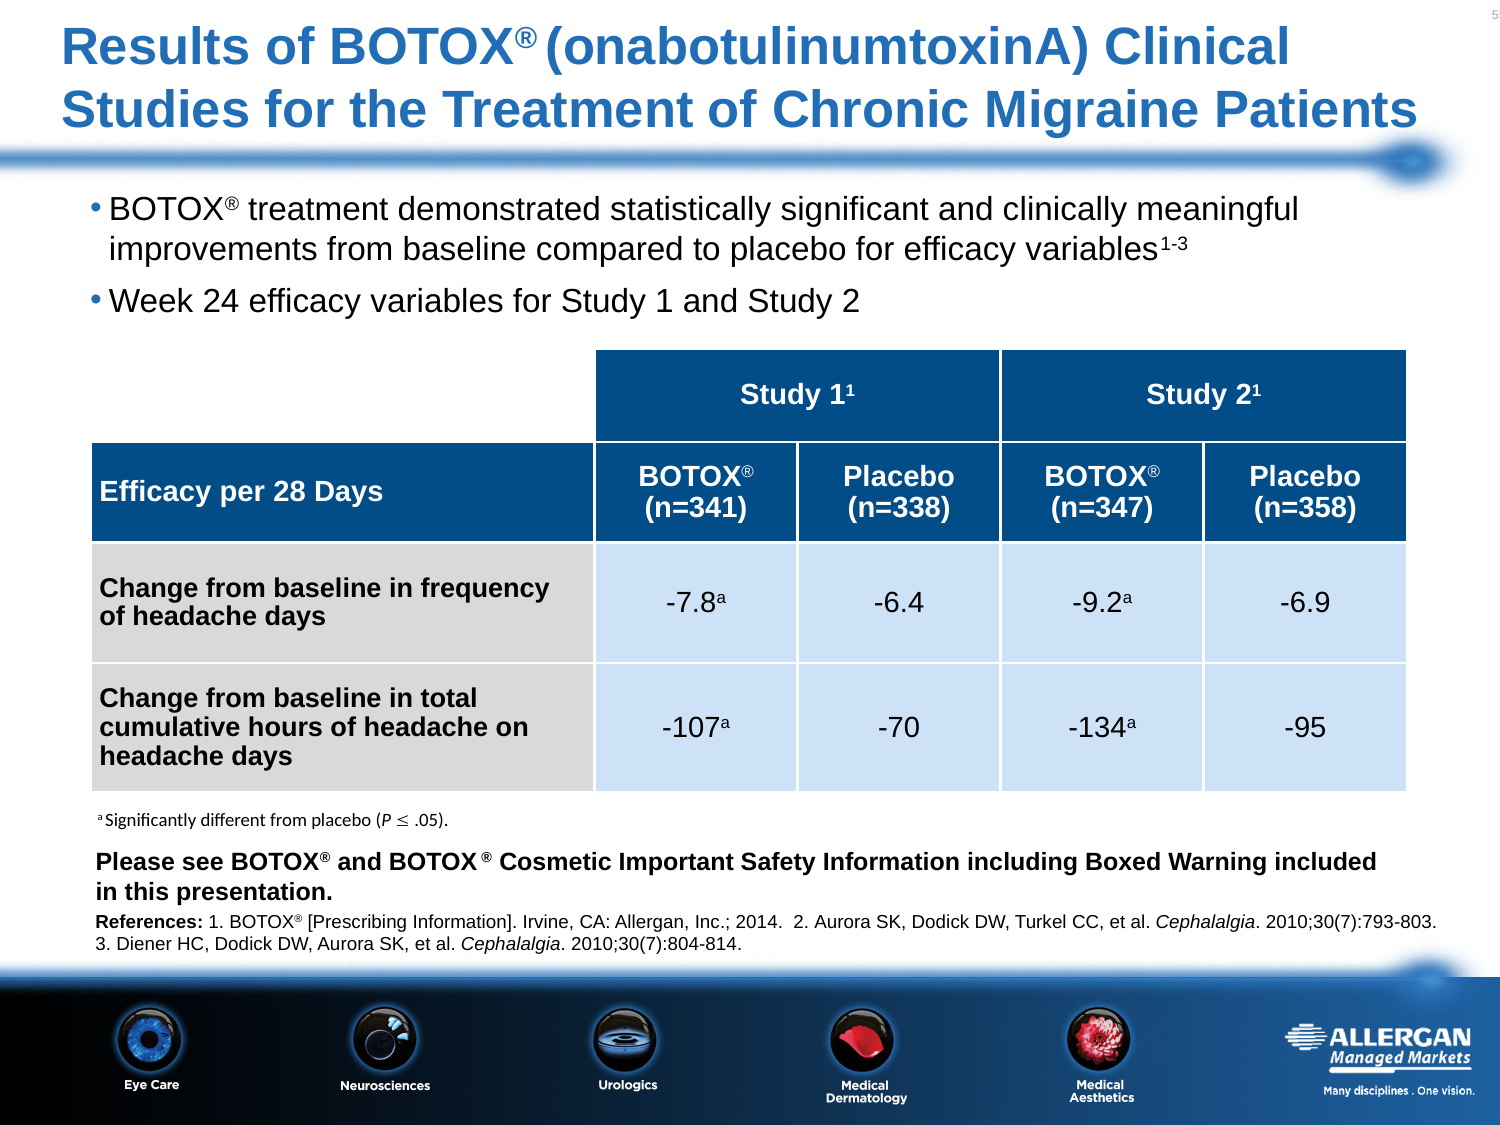

# Results of BOTOX® (onabotulinumtoxinA) Clinical Studies for the Treatment of Chronic Migraine Patients

BOTOX® treatment demonstrated statistically significant and clinically meaningful improvements from baseline compared to placebo for efficacy variables1-3
Week 24 efficacy variables for Study 1 and Study 2
|  | Study 11 |  | Study 21 |  |
| --- | --- | --- | --- | --- |
| Efficacy per 28 Days | BOTOX® (n=341) | Placebo (n=338) | BOTOX® (n=347) | Placebo (n=358) |
| Change from baseline in frequency of headache days | -7.8a | -6.4 | -9.2a | -6.9 |
| Change from baseline in total cumulative hours of headache on headache days | -107a | -70 | -134a | -95 |
a Significantly different from placebo (P ≤ .05).
Please see BOTOX® and BOTOX ® Cosmetic Important Safety Information including Boxed Warning included
in this presentation.
References: 1. BOTOX® [Prescribing Information]. Irvine, CA: Allergan, Inc.; 2014.  2. Aurora SK, Dodick DW, Turkel CC, et al. Cephalalgia. 2010;30(7):793-803.
3. Diener HC, Dodick DW, Aurora SK, et al. Cephalalgia. 2010;30(7):804-814.